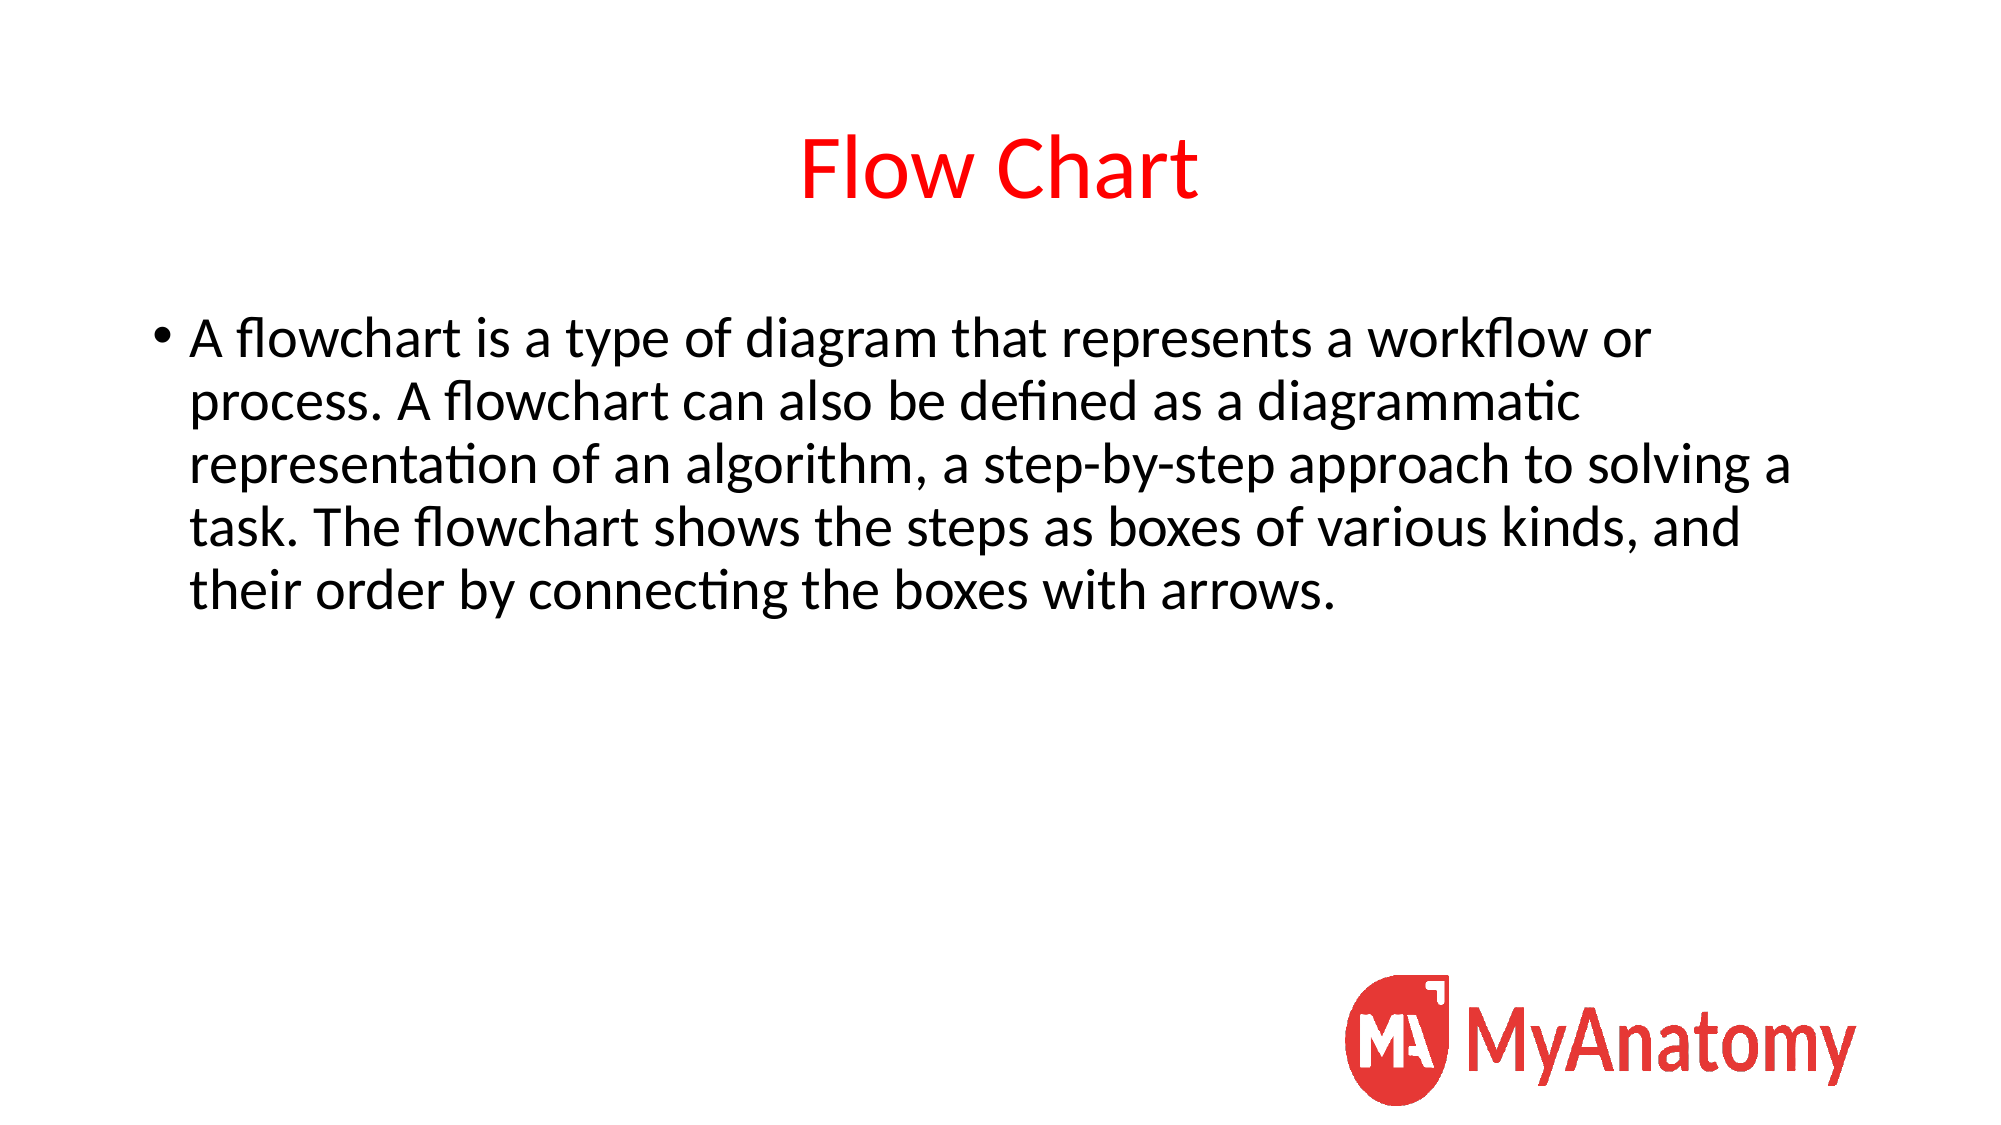

# Flow Chart
A flowchart is a type of diagram that represents a workflow or process. A flowchart can also be defined as a diagrammatic representation of an algorithm, a step-by-step approach to solving a task. The flowchart shows the steps as boxes of various kinds, and their order by connecting the boxes with arrows.